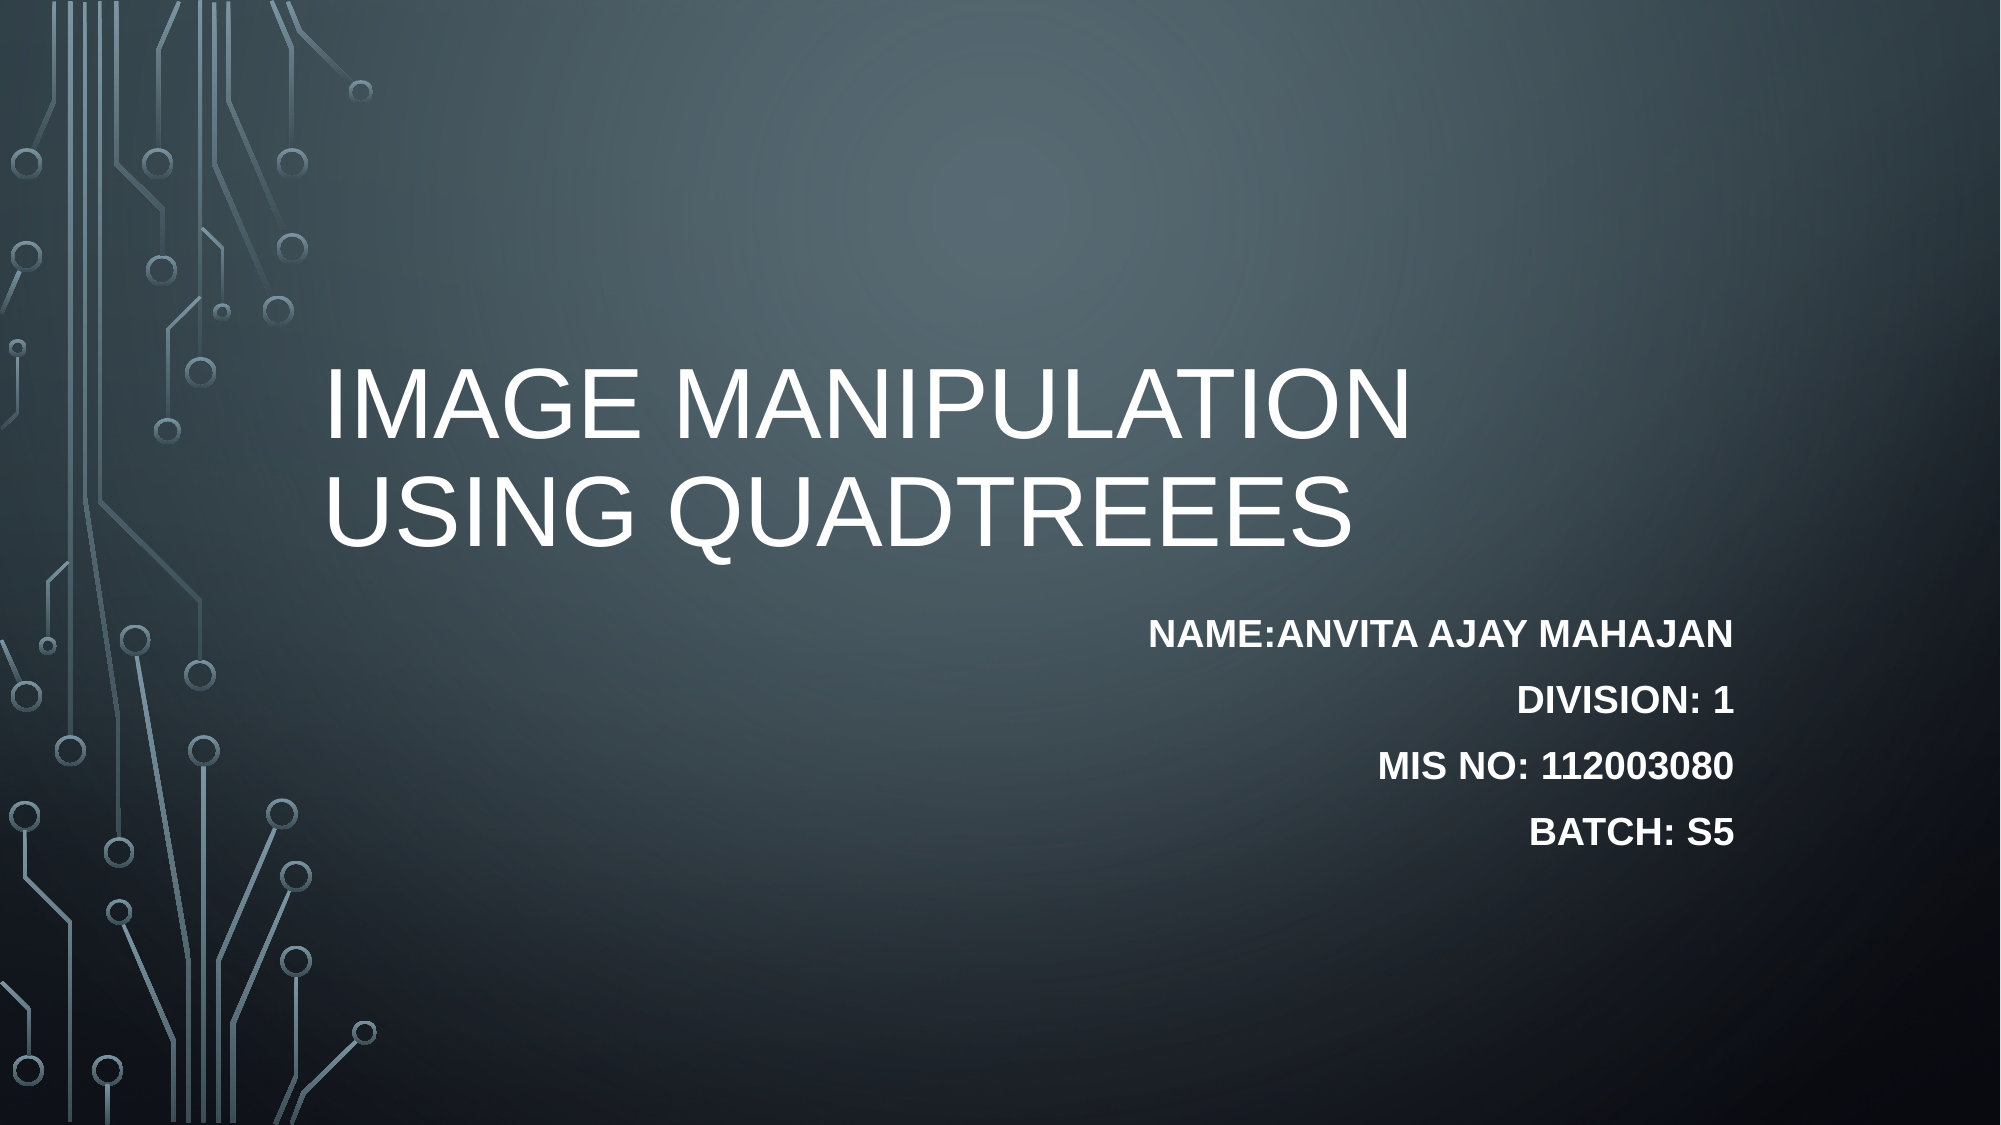

# IMAGE manipulation USING QUADTREEES
NAME:ANVITA AJAY MAHAJAN
DIVISION: 1
MIS NO: 112003080
BATCH: S5